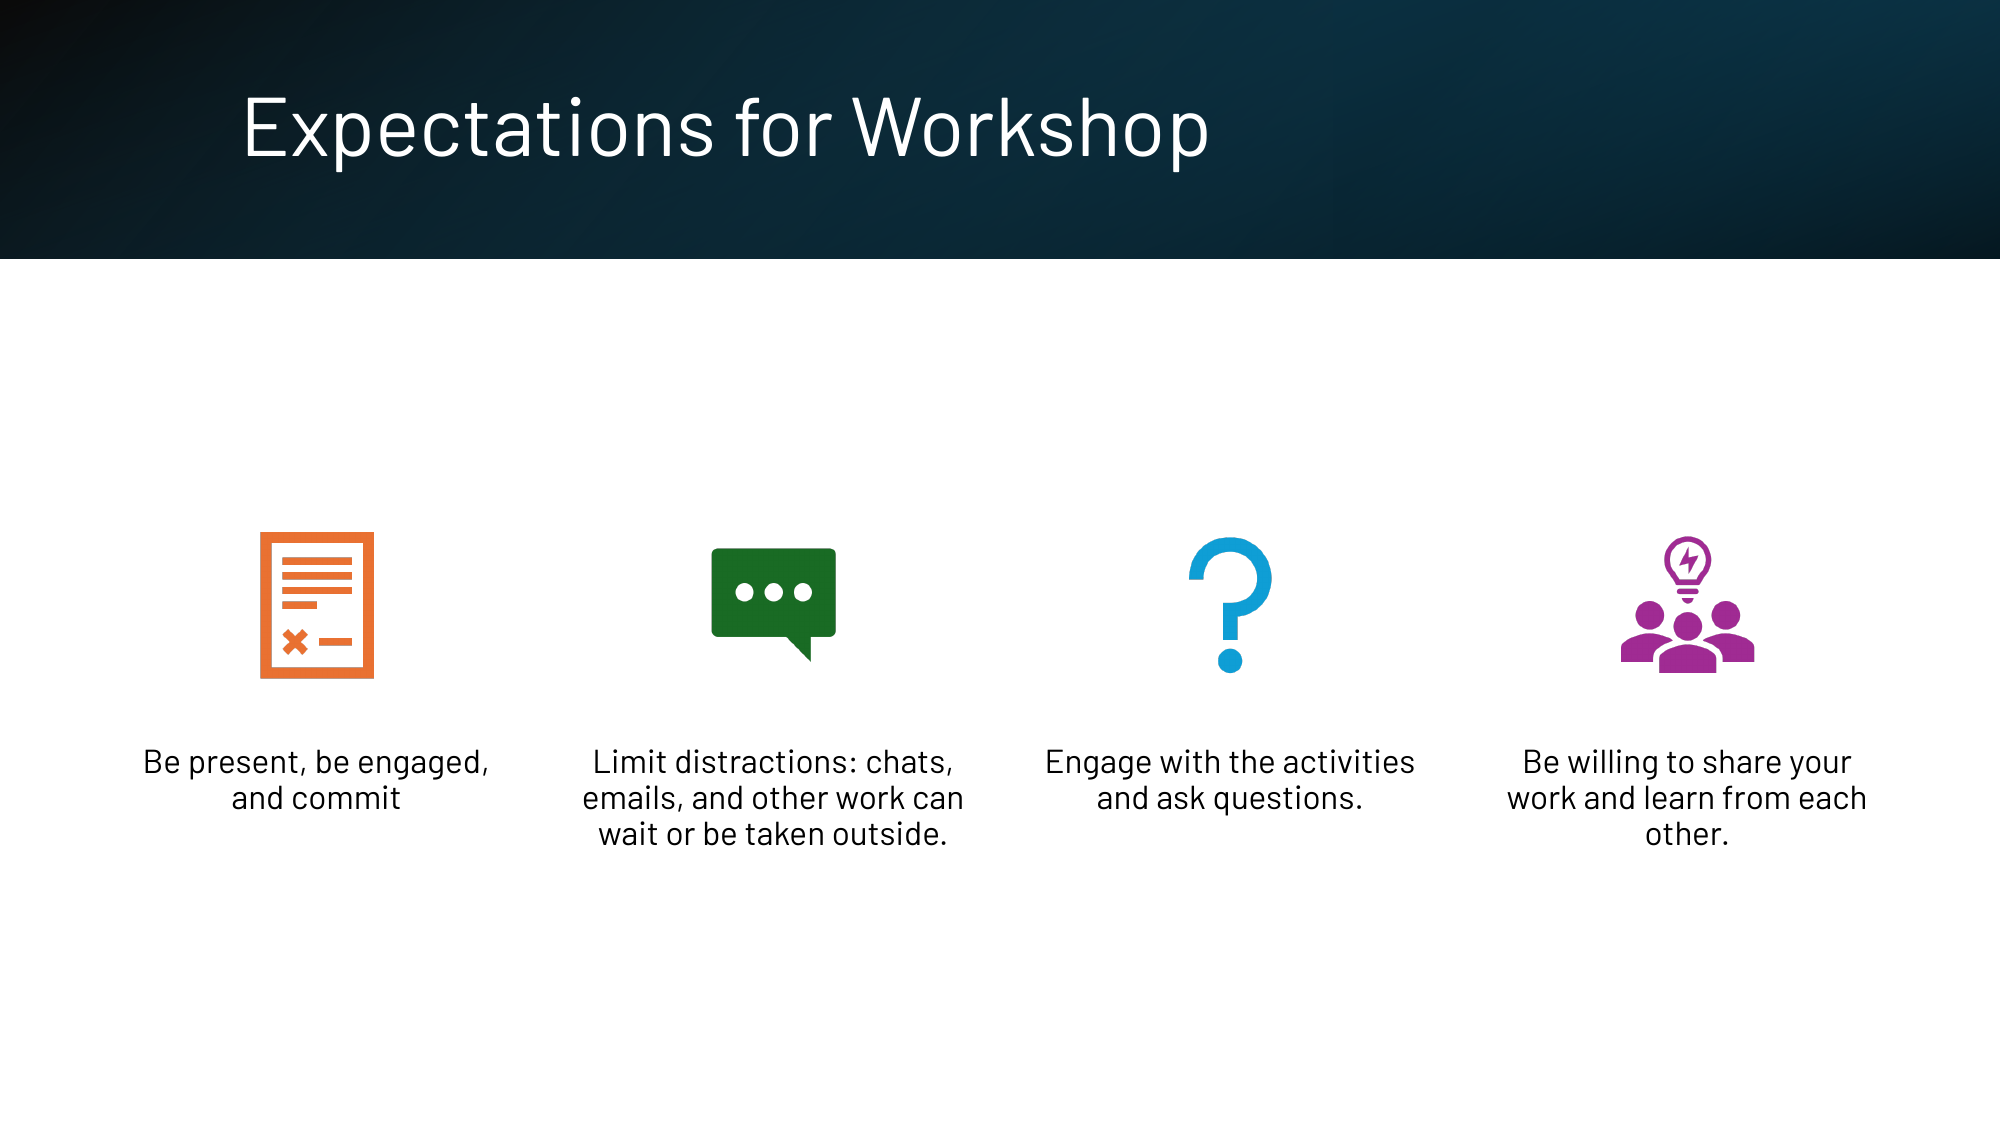

# Expectations for Workshop
Be present, be engaged, and commit
Limit distractions: chats, emails, and other work can wait or be taken outside.
Engage with the activities and ask questions.
Be willing to share your work and learn from each other.